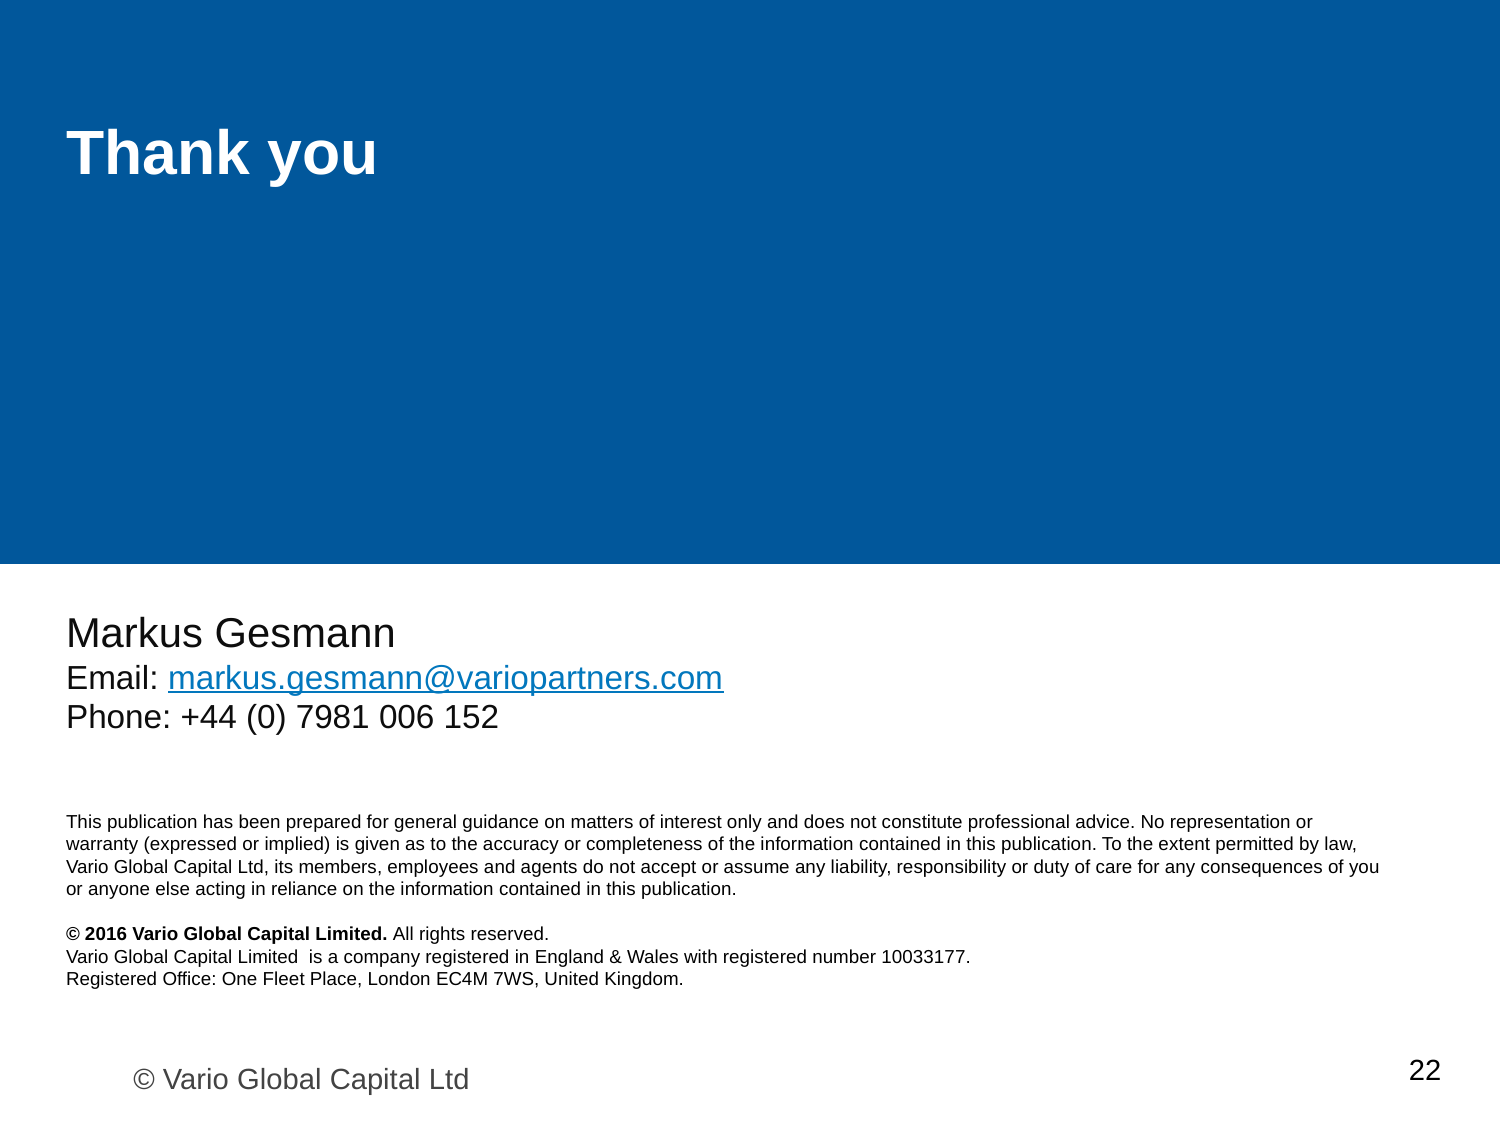

# Thank you

Markus Gesmann
Email: markus.gesmann@variopartners.com
Phone: +44 (0) 7981 006 152
This publication has been prepared for general guidance on matters of interest only and does not constitute professional advice. No representation or warranty (expressed or implied) is given as to the accuracy or completeness of the information contained in this publication. To the extent permitted by law, Vario Global Capital Ltd, its members, employees and agents do not accept or assume any liability, responsibility or duty of care for any consequences of you or anyone else acting in reliance on the information contained in this publication.

© 2016 Vario Global Capital Limited. All rights reserved.
Vario Global Capital Limited  is a company registered in England & Wales with registered number 10033177.
Registered Office: One Fleet Place, London EC4M 7WS, United Kingdom.

22